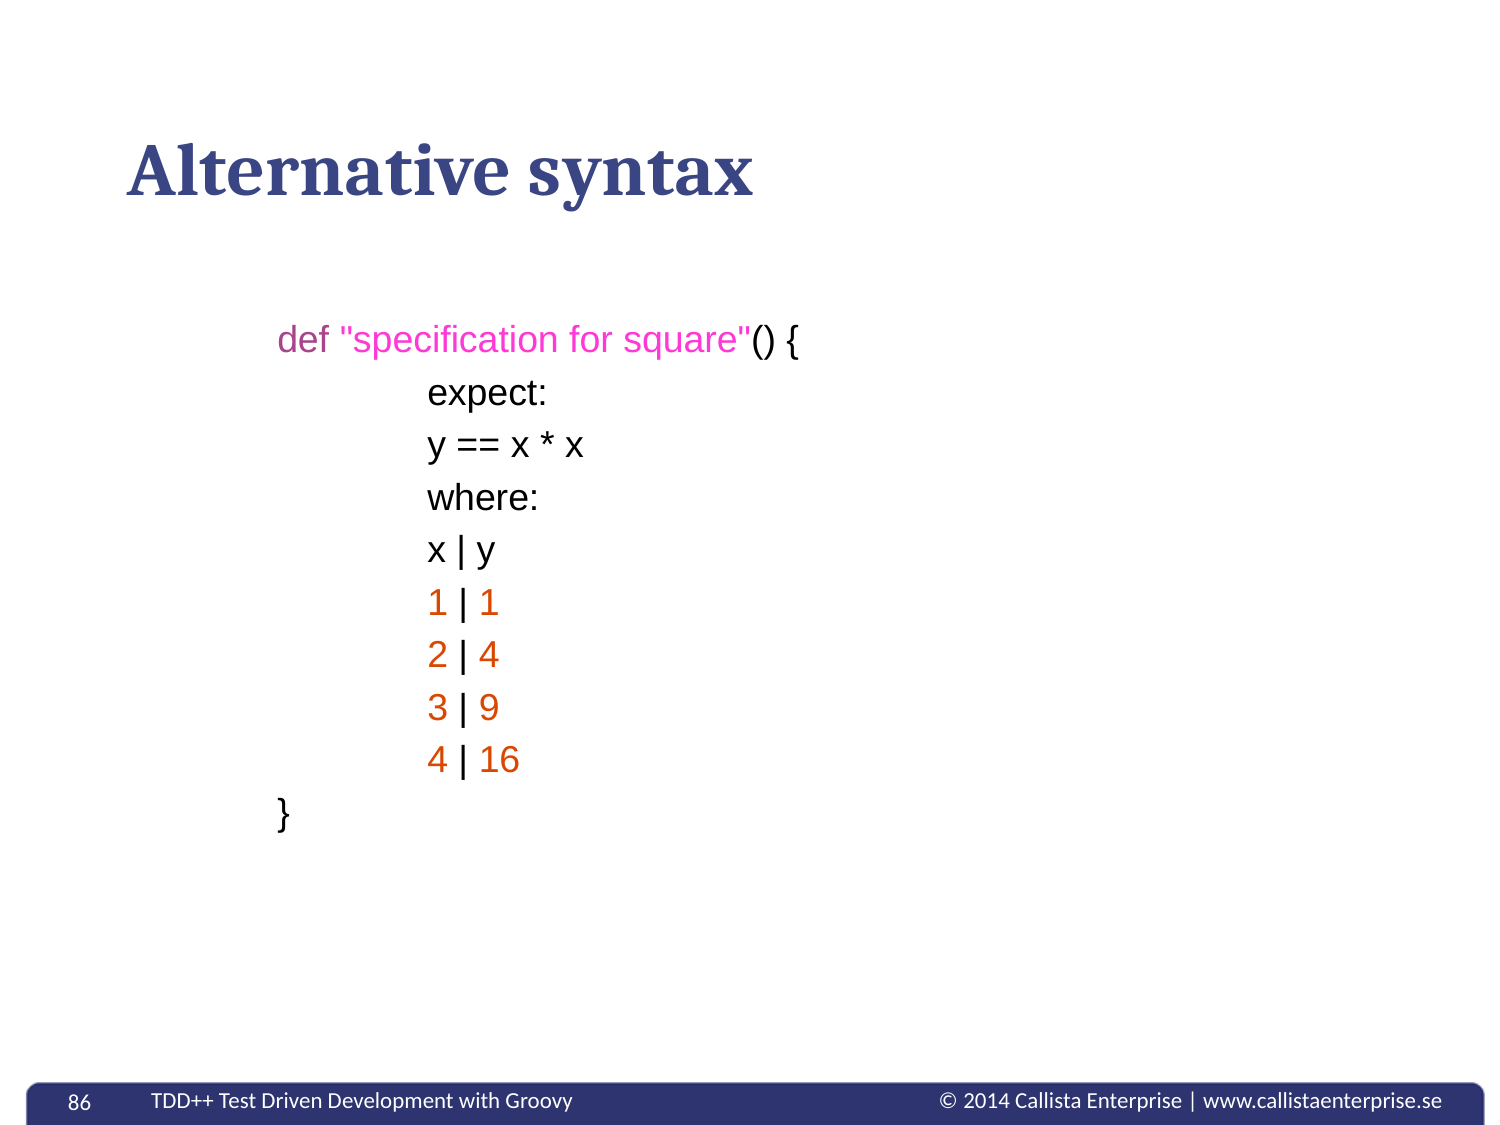

# Alternative syntax

	def "specification for square"() {
		expect:
		y == x * x
		where:
		x | y
		1 | 1
		2 | 4
		3 | 9
		4 | 16
	}